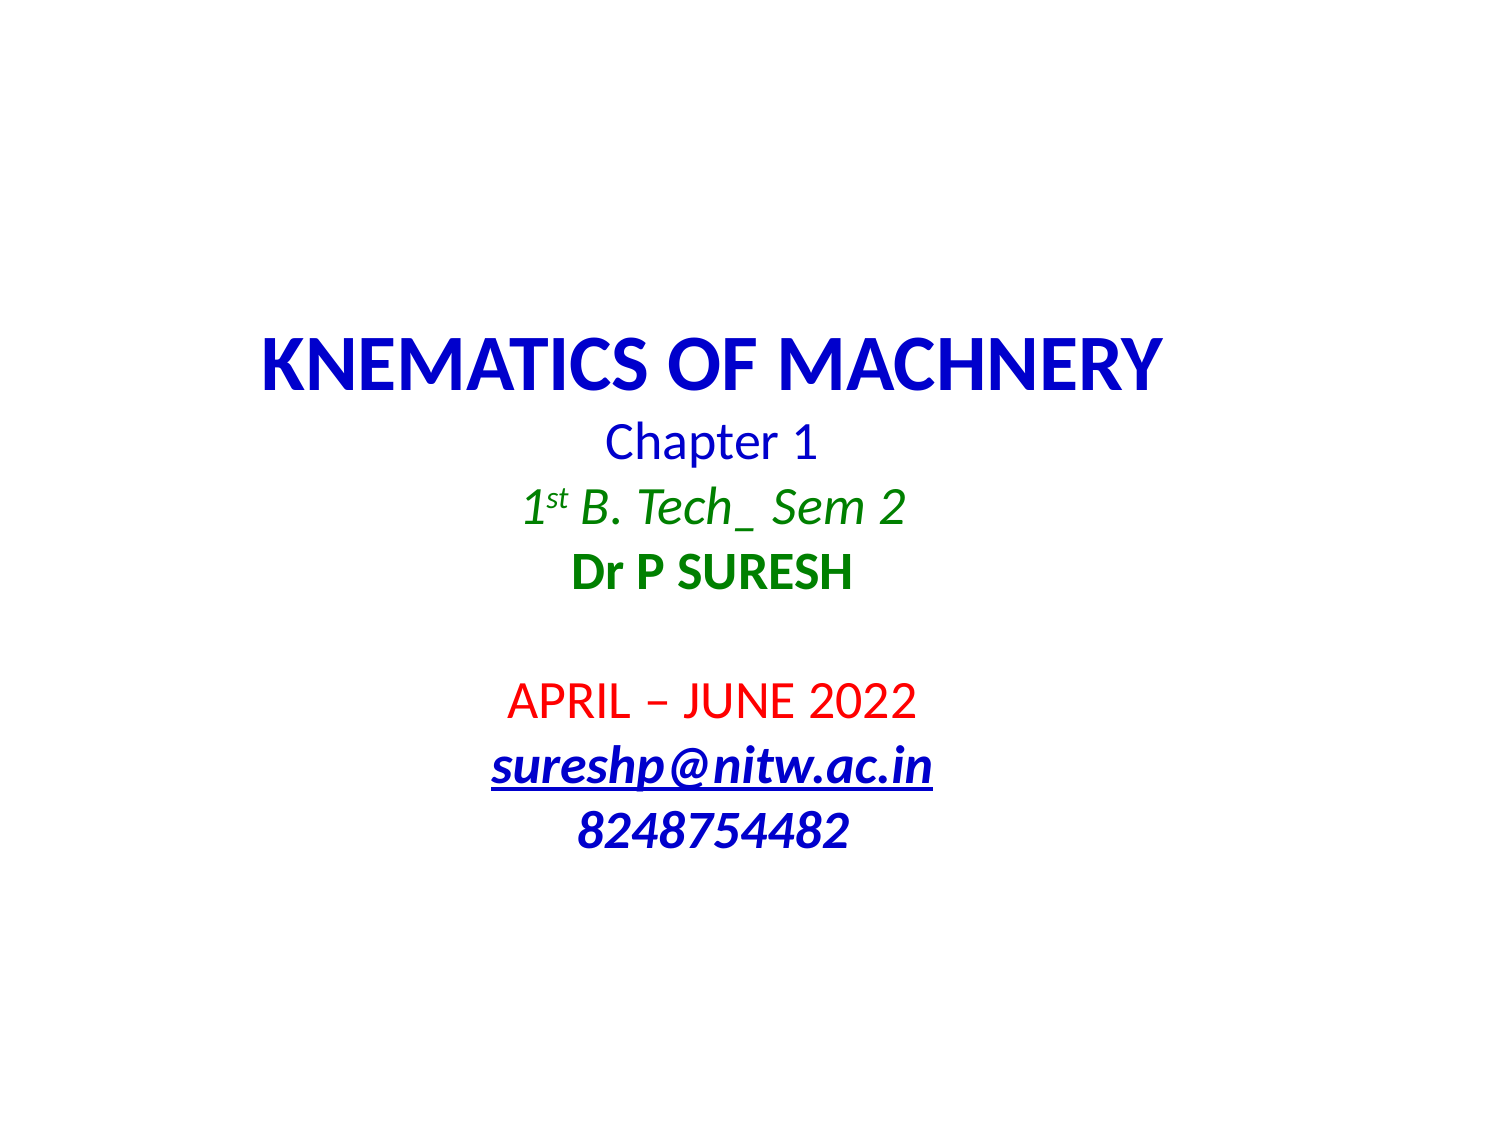

# KNEMATICS OF MACHNERY Chapter 1 1st B. Tech_ Sem 2 Dr P SURESH APRIL – JUNE 2022 sureshp@nitw.ac.in 8248754482